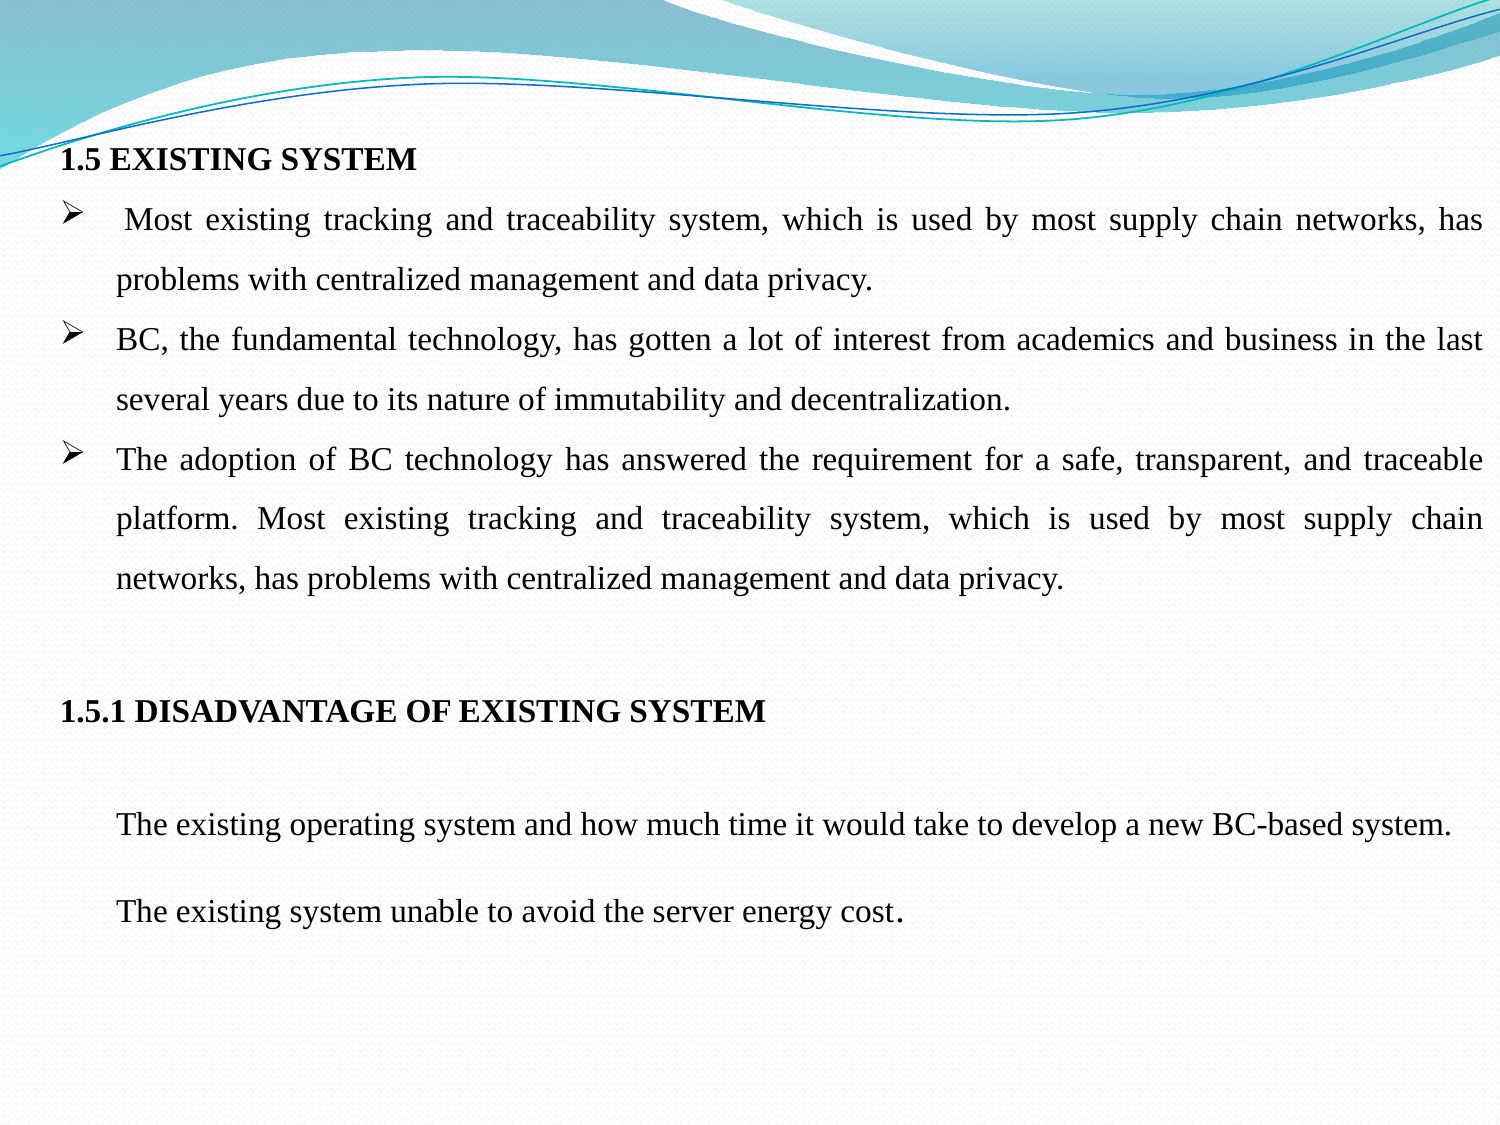

1.5 EXISTING SYSTEM
 Most existing tracking and traceability system, which is used by most supply chain networks, has problems with centralized management and data privacy.
BC, the fundamental technology, has gotten a lot of interest from academics and business in the last several years due to its nature of immutability and decentralization.
The adoption of BC technology has answered the requirement for a safe, transparent, and traceable platform. Most existing tracking and traceability system, which is used by most supply chain networks, has problems with centralized management and data privacy.

1.5.1 DISADVANTAGE OF EXISTING SYSTEM

The existing operating system and how much time it would take to develop a new BC-based system.
The existing system unable to avoid the server energy cost.